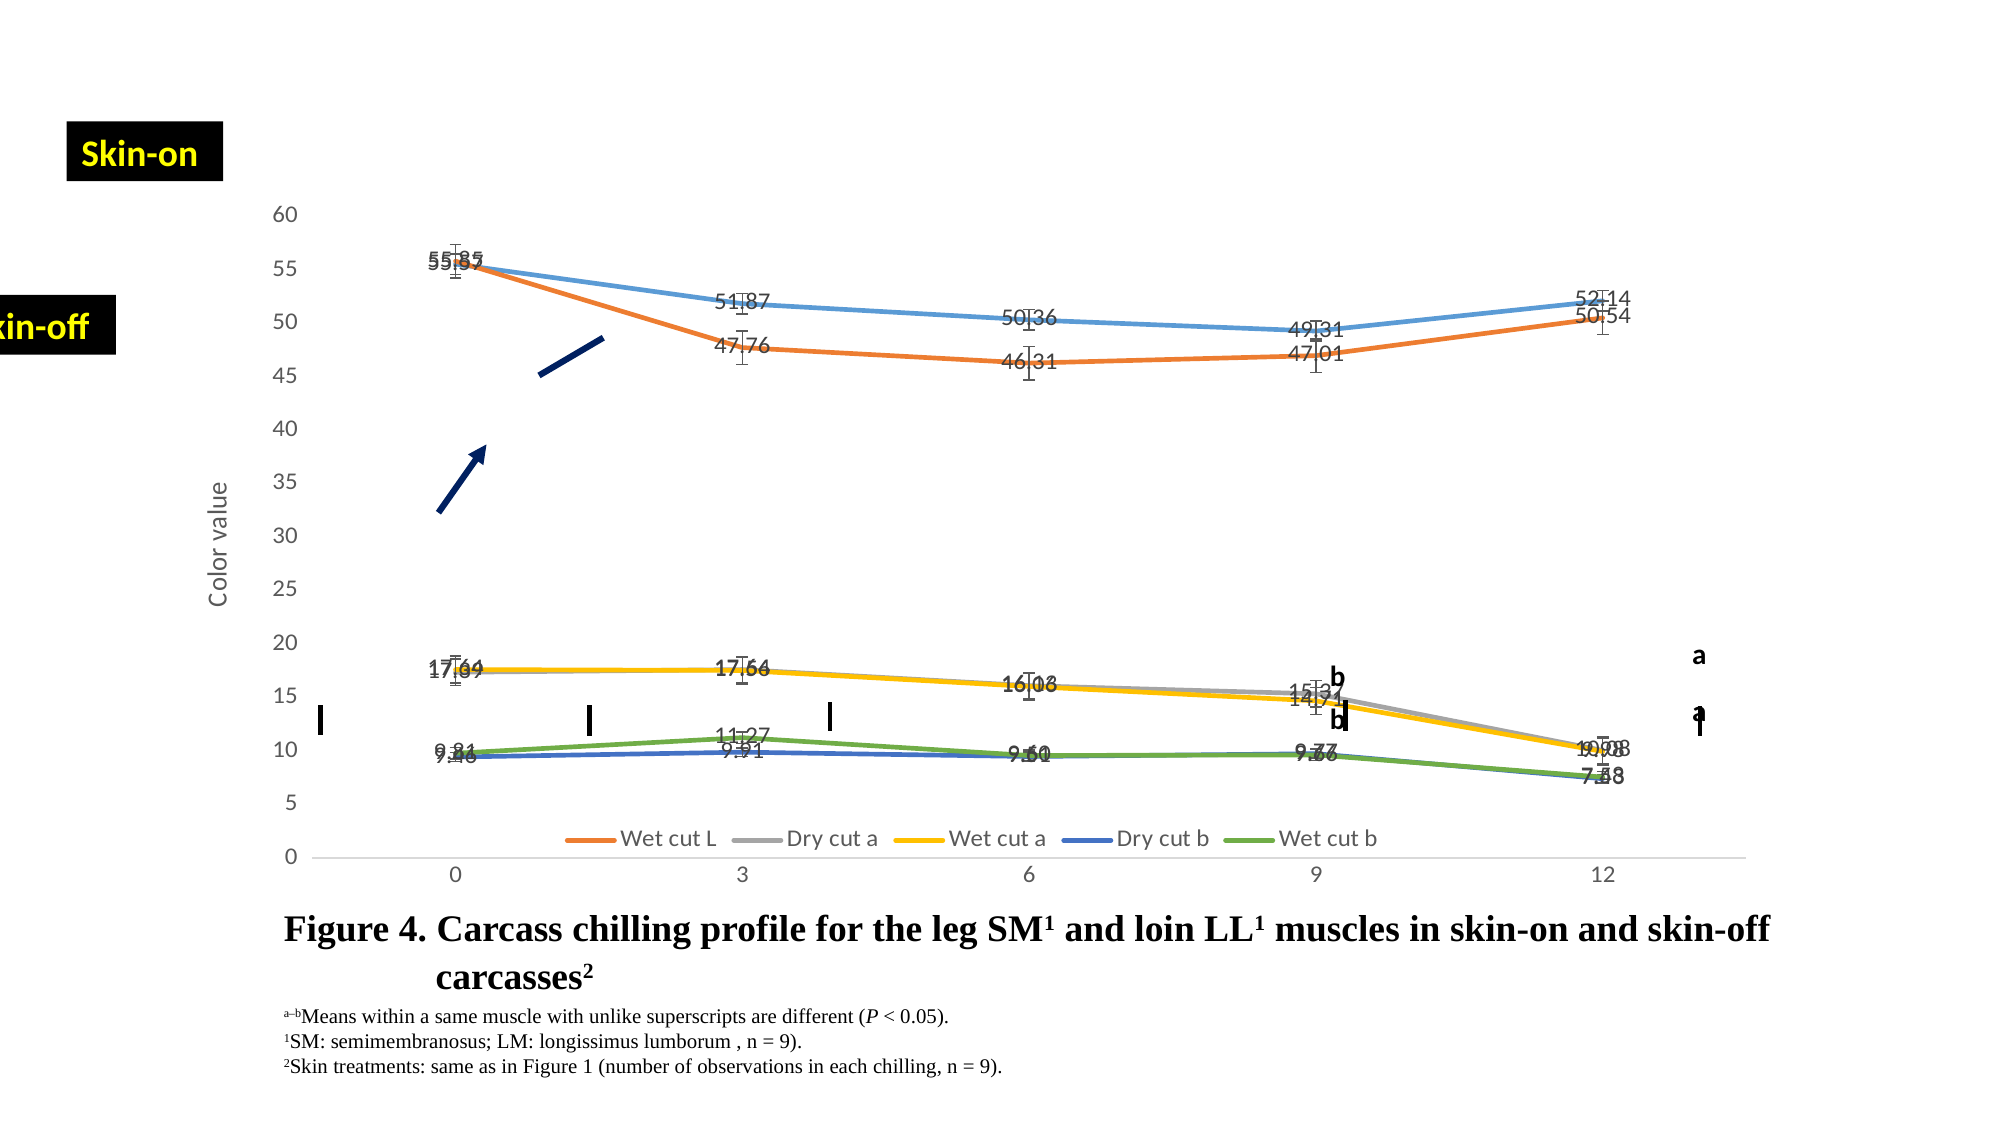

### Chart

| Category | Dry cut L | Wet cut L | Dry cut a | Wet cut a | Dry cut b | Wet cut b |
|---|---|---|---|---|---|---|
| 0 | 55.57 | 55.85 | 17.39 | 17.64 | 9.46 | 9.81 |
| 3 | 51.87 | 47.76 | 17.64 | 17.56 | 9.91 | 11.27 |
| 6 | 50.36 | 46.31 | 16.13 | 16.06 | 9.51 | 9.6 |
| 9 | 49.31 | 47.01 | 15.37 | 14.71 | 9.77 | 9.66 |
| 12 | 52.14 | 50.54 | 10.08 | 9.98 | 7.43 | 7.58 |
Skin-on
Skin-off
a
b
a
b
Figure 4. Carcass chilling profile for the leg SM1 and loin LL1 muscles in skin-on and skin-off
                carcasses2
a–bMeans within a same muscle with unlike superscripts are different (P < 0.05).
1SM: semimembranosus; LM: longissimus lumborum , n = 9).
2Skin treatments: same as in Figure 1 (number of observations in each chilling, n = 9).